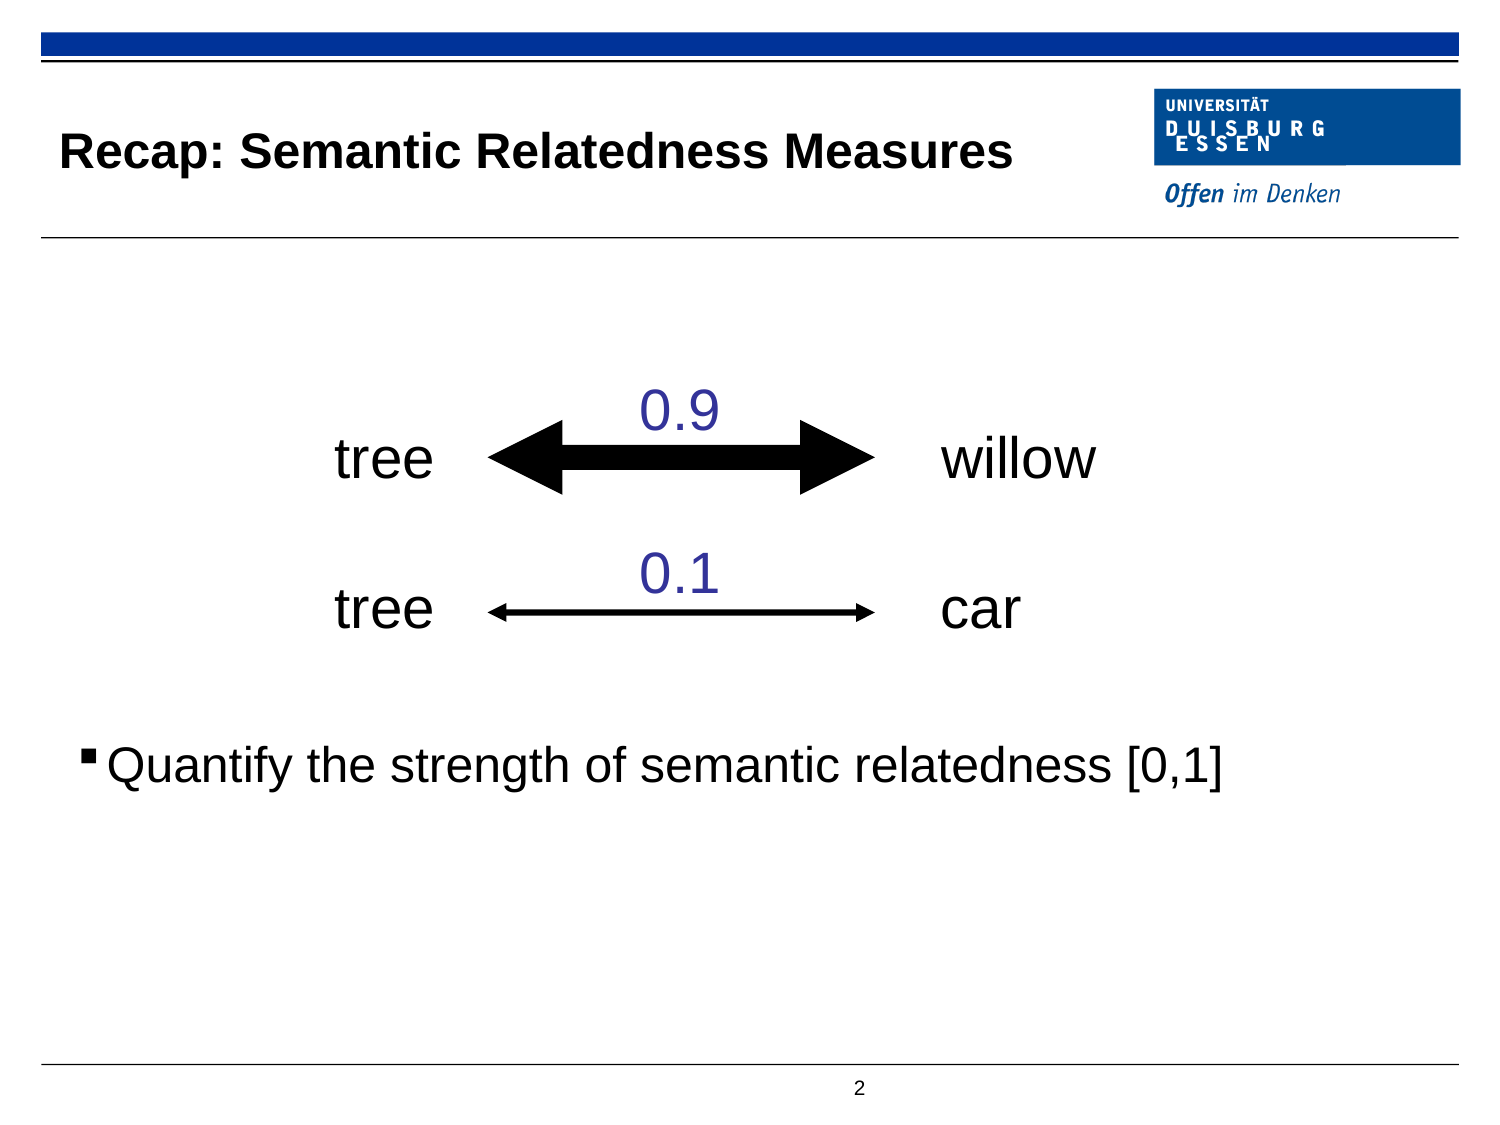

# Recap: Semantic Relatedness Measures
0.9
tree
willow

0.1
tree
car

Quantify the strength of semantic relatedness [0,1]